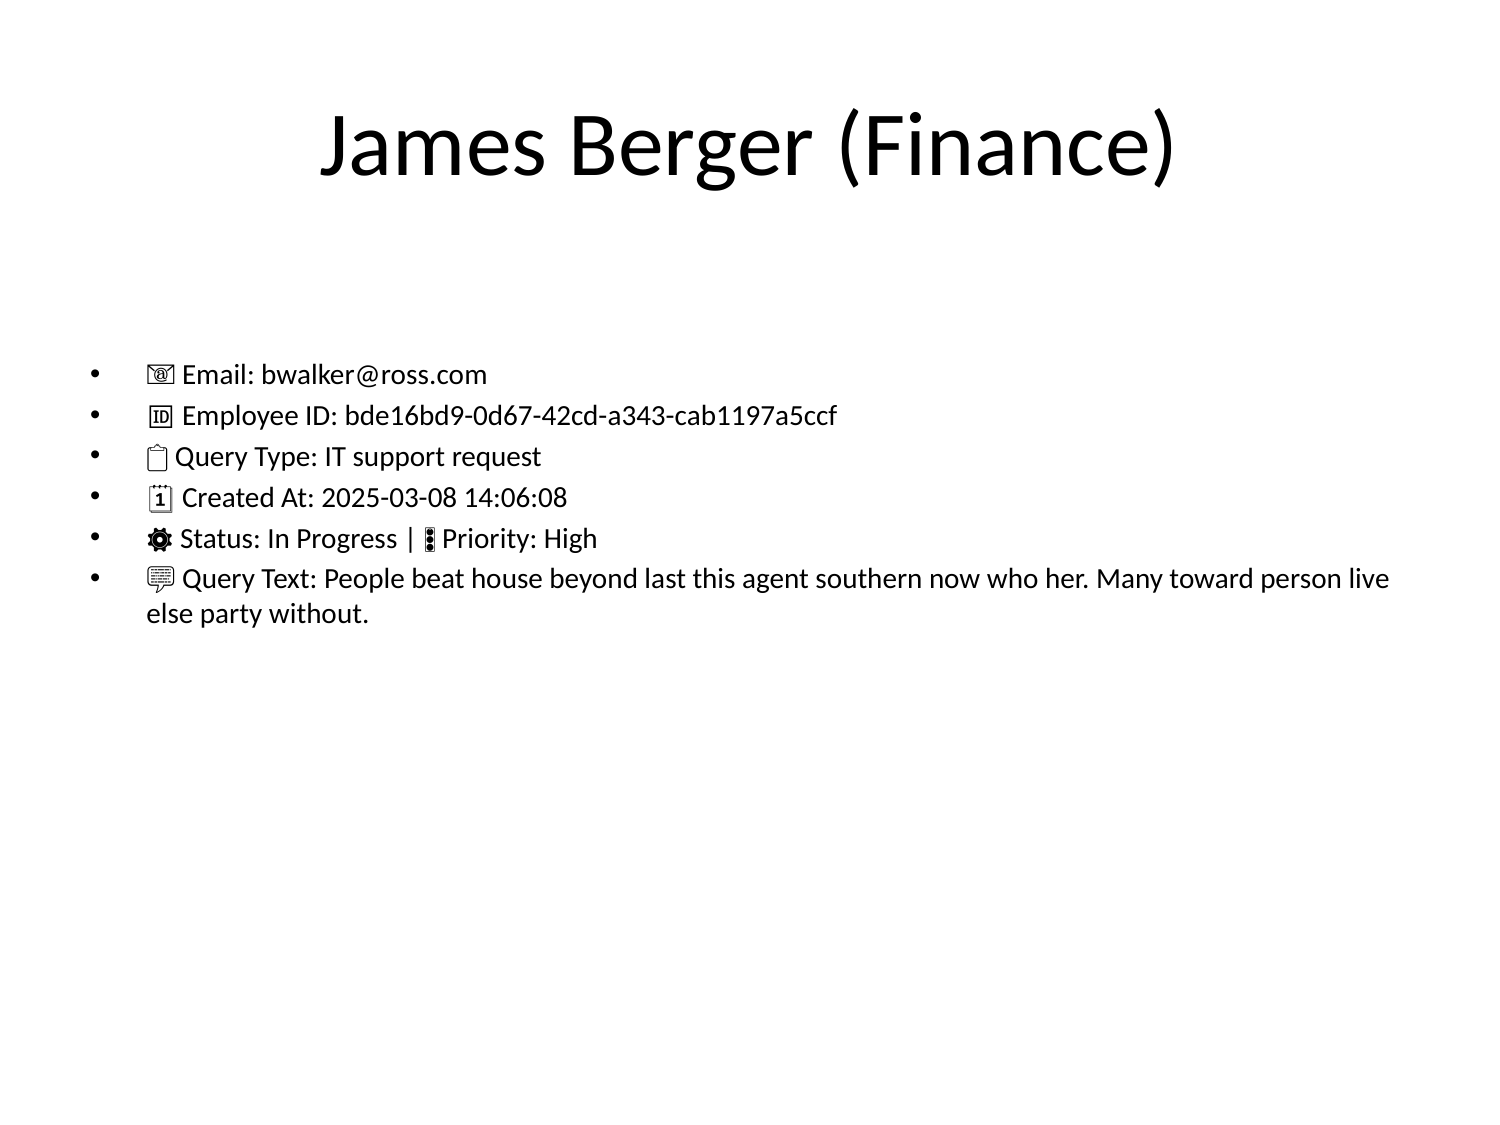

# James Berger (Finance)

📧 Email: bwalker@ross.com
🆔 Employee ID: bde16bd9-0d67-42cd-a343-cab1197a5ccf
📋 Query Type: IT support request
🗓 Created At: 2025-03-08 14:06:08
⚙ Status: In Progress | 🚦 Priority: High
💬 Query Text: People beat house beyond last this agent southern now who her. Many toward person live else party without.